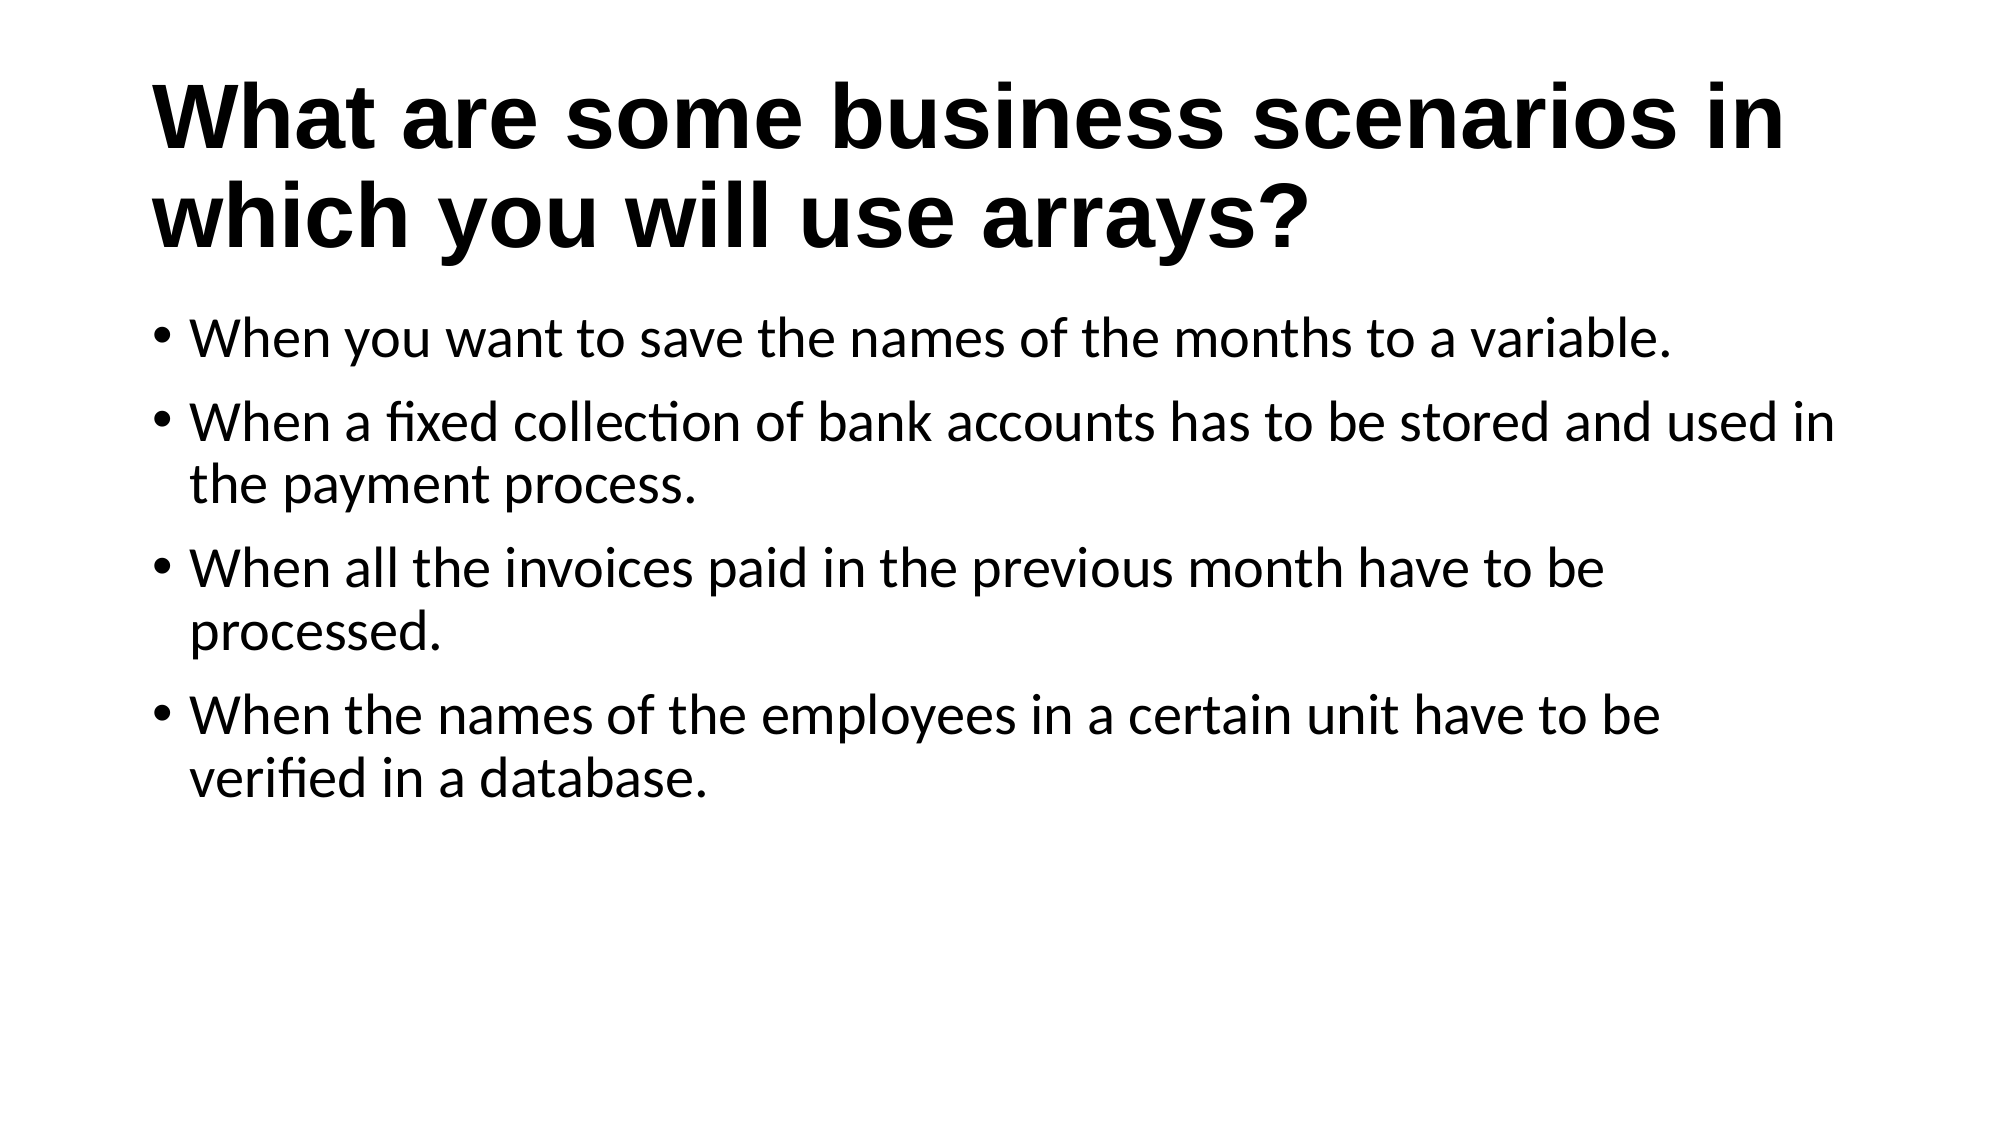

# What are some business scenarios in which you will use arrays?
When you want to save the names of the months to a variable.
When a fixed collection of bank accounts has to be stored and used in the payment process.
When all the invoices paid in the previous month have to be processed.
When the names of the employees in a certain unit have to be verified in a database.